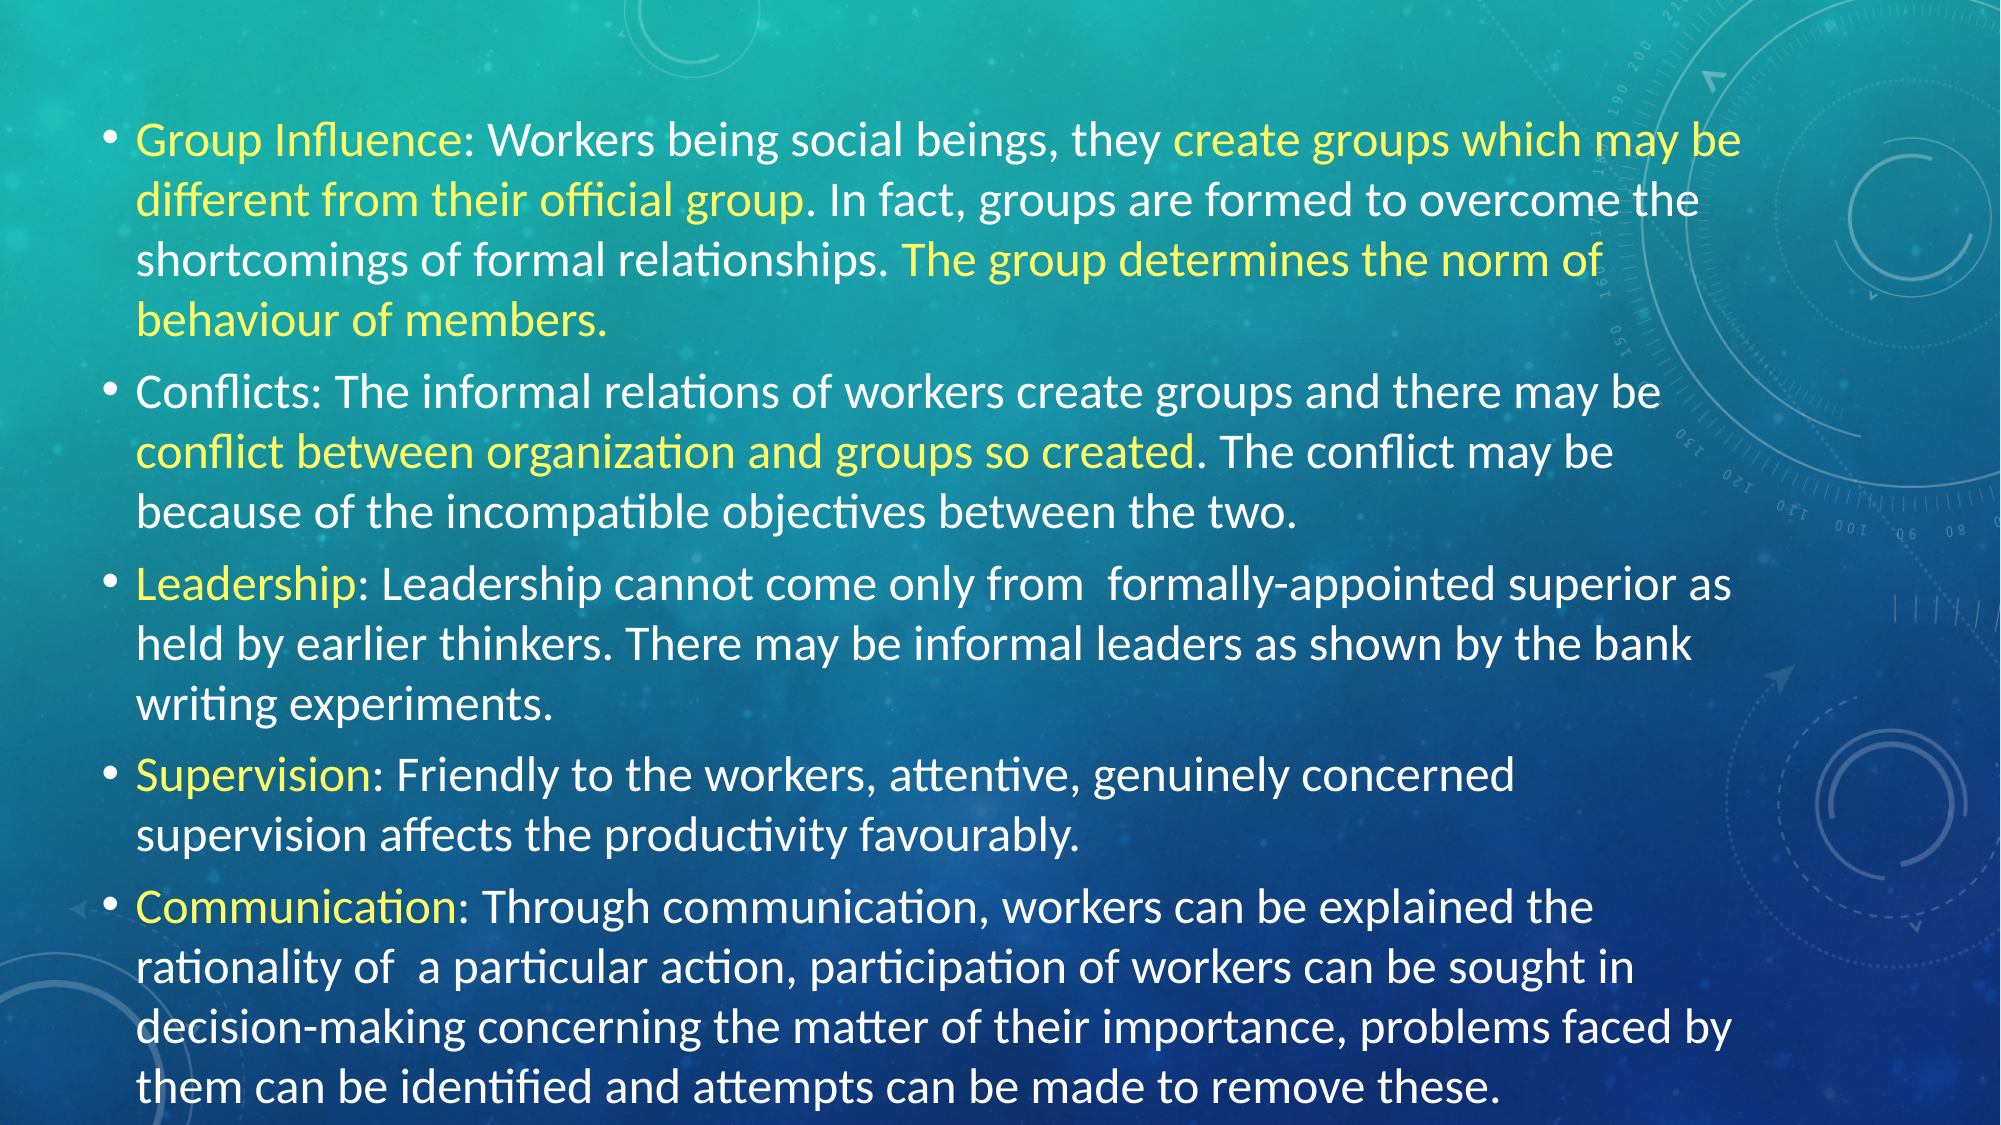

Group Influence: Workers being social beings, they create groups which may be different from their official group. In fact, groups are formed to overcome the shortcomings of formal relationships. The group determines the norm of behaviour of members.
Conflicts: The informal relations of workers create groups and there may be conflict between organization and groups so created. The conflict may be because of the incompatible objectives between the two.
Leadership: Leadership cannot come only from  formally-appointed superior as held by earlier thinkers. There may be informal leaders as shown by the bank writing experiments.
Supervision: Friendly to the workers, attentive, genuinely concerned supervision affects the productivity favourably.
Communication: Through communication, workers can be explained the rationality of  a particular action, participation of workers can be sought in decision-making concerning the matter of their importance, problems faced by them can be identified and attempts can be made to remove these.